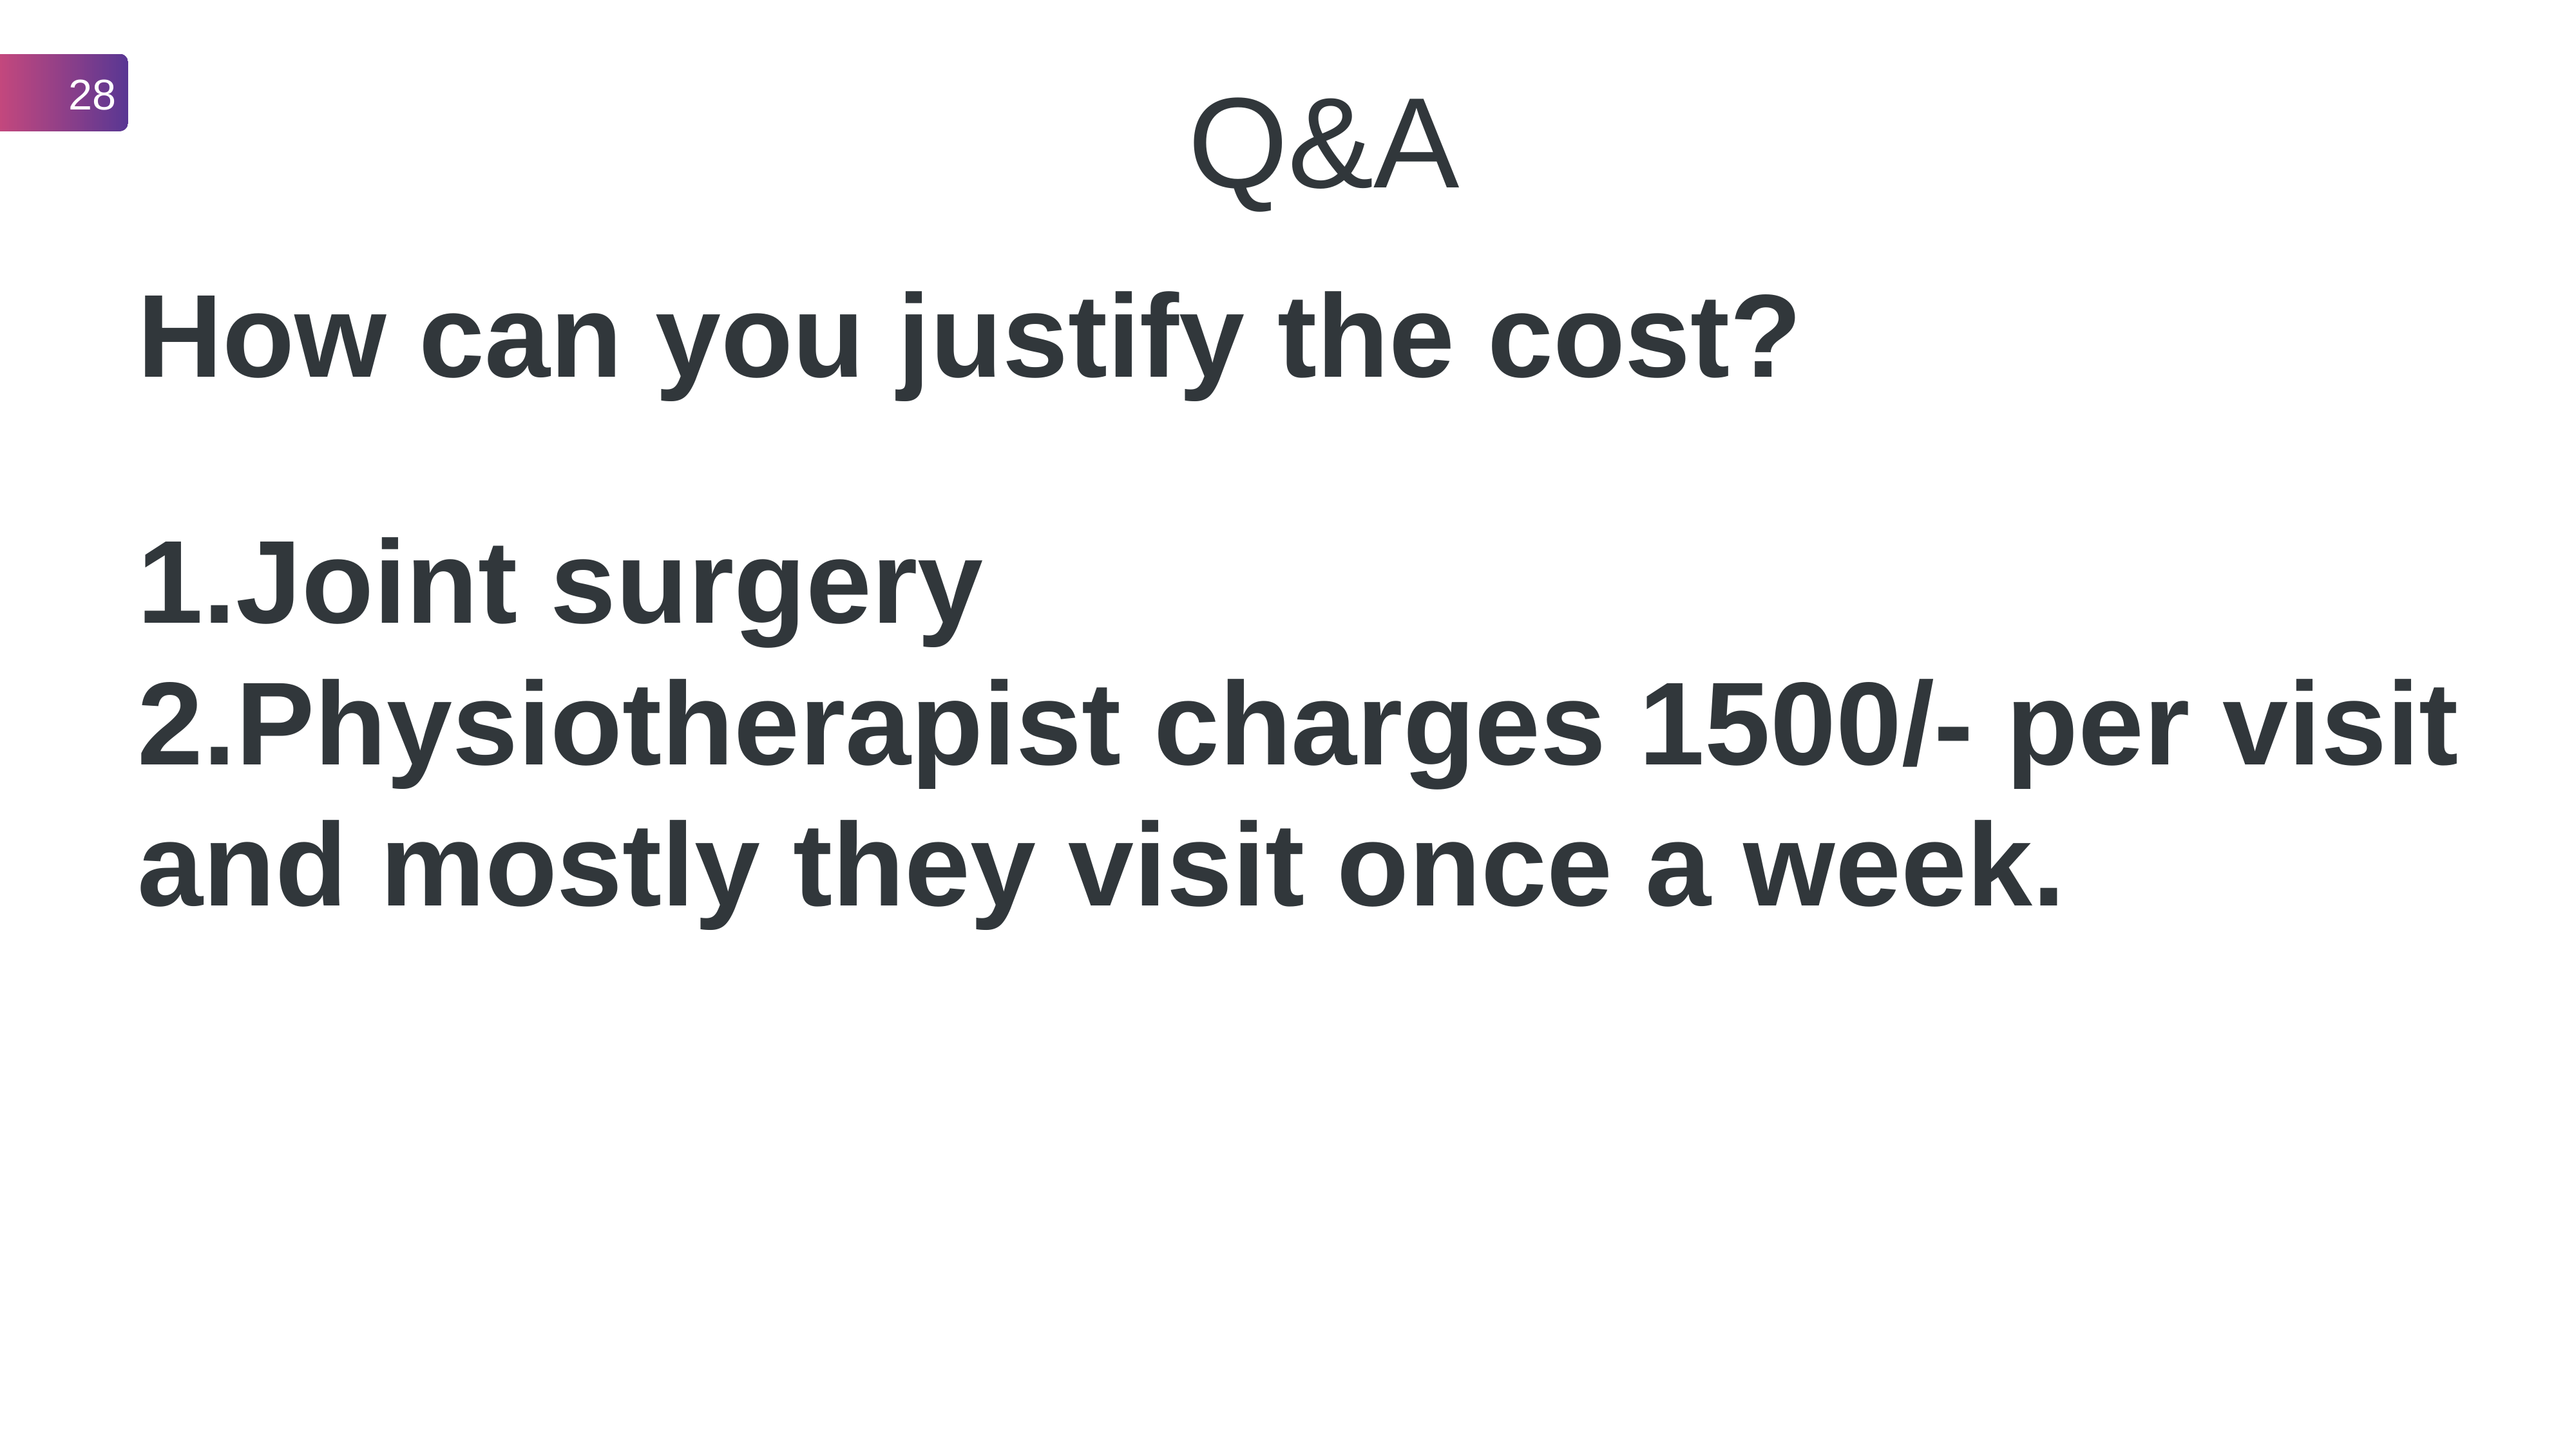

28
Q&A
How can you justify the cost?
1.Joint surgery
2.Physiotherapist charges 1500/- per visit and mostly they visit once a week.